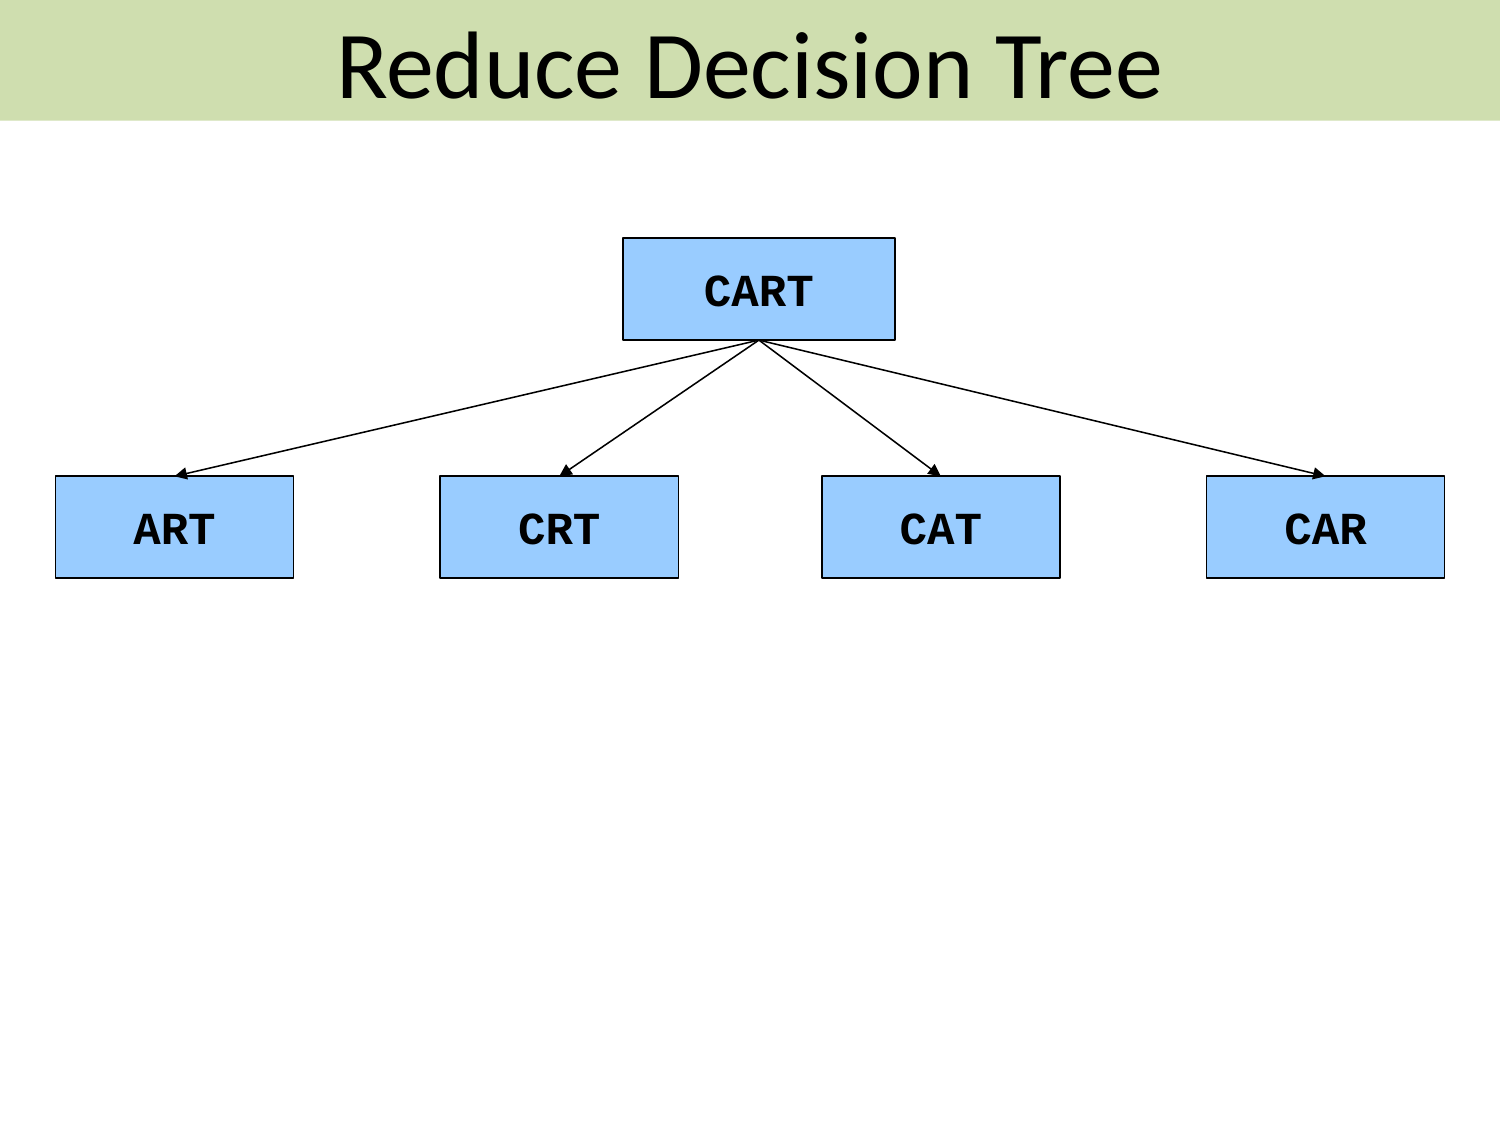

Reduce Decision Tree
CART
ART
CRT
CAT
CAR